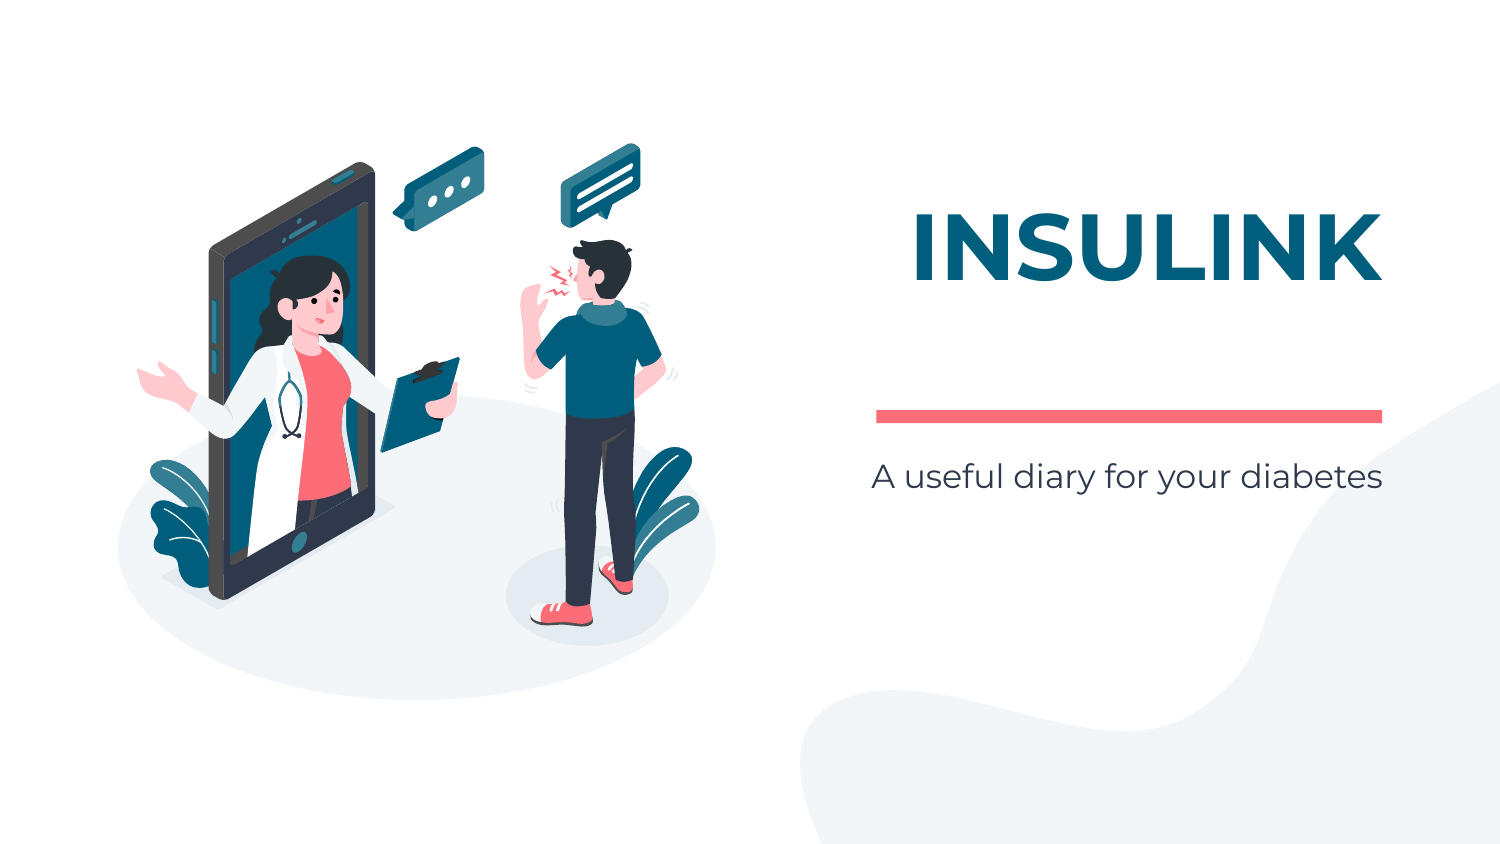

# INSULINK

A useful diary for your diabetes